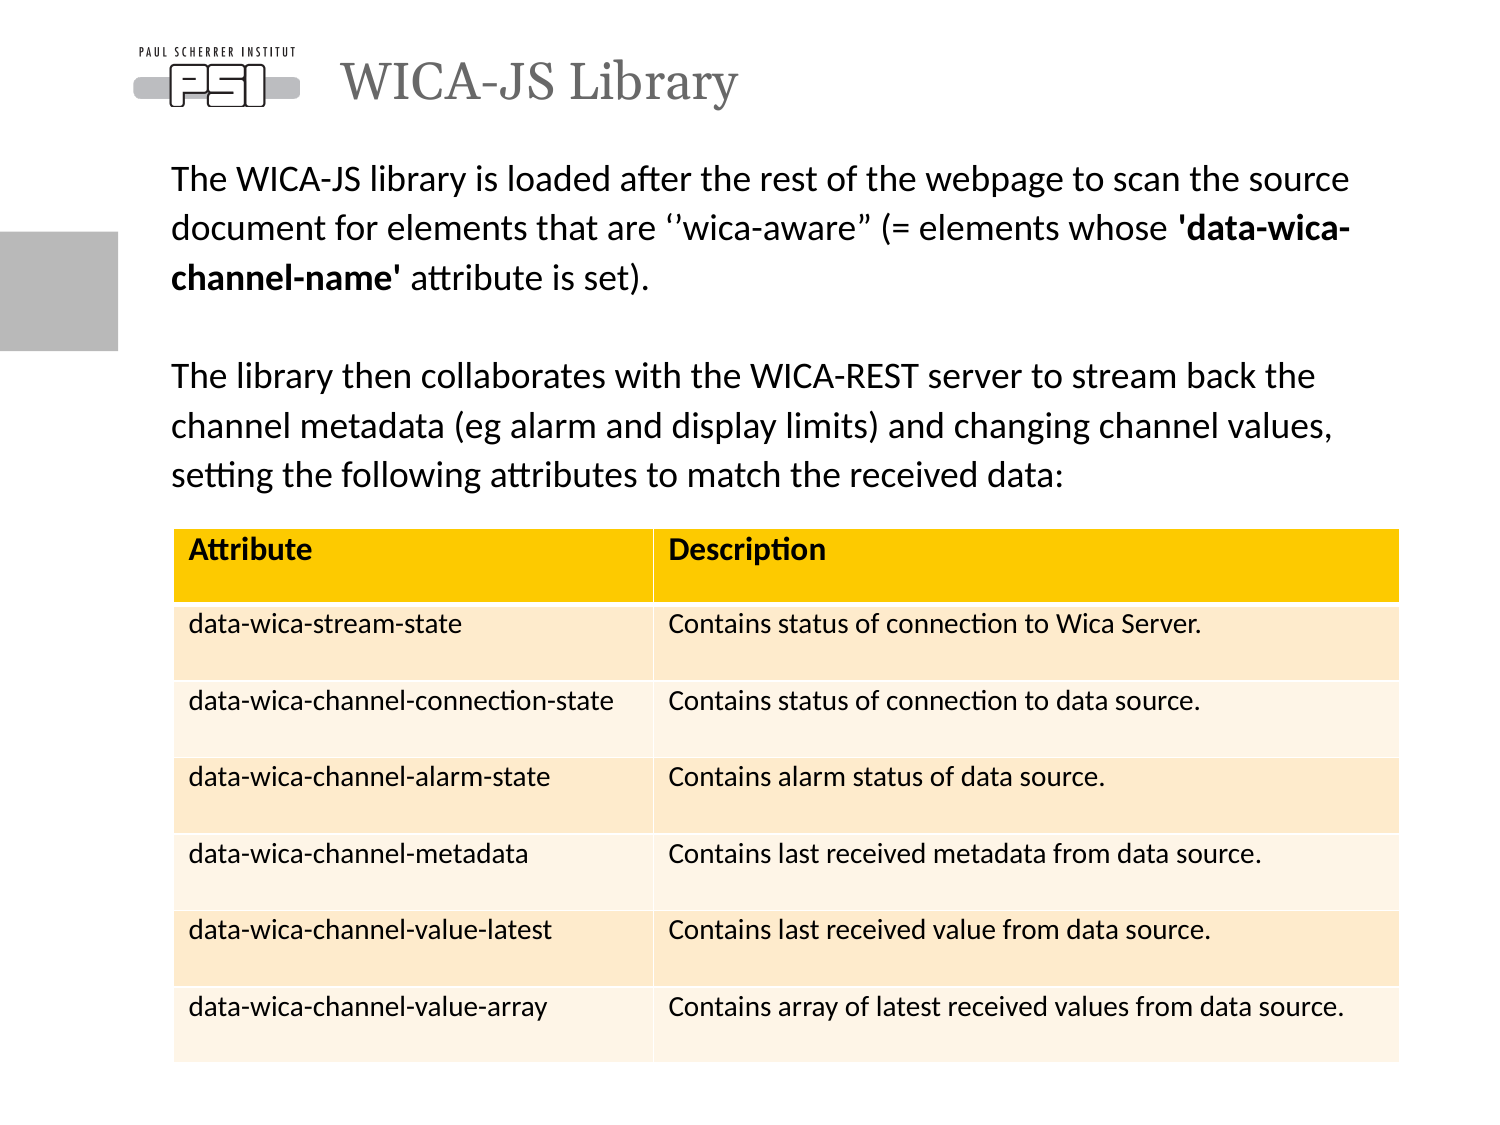

# WICA-JS Library
The WICA-JS library is loaded after the rest of the webpage to scan the source document for elements that are ‘’wica-aware” (= elements whose 'data-wica-channel-name' attribute is set).

The library then collaborates with the WICA-REST server to stream back the channel metadata (eg alarm and display limits) and changing channel values, setting the following attributes to match the received data:

| Attribute | Description |
| --- | --- |
| data-wica-stream-state | Contains status of connection to Wica Server. |
| data-wica-channel-connection-state | Contains status of connection to data source. |
| data-wica-channel-alarm-state | Contains alarm status of data source. |
| data-wica-channel-metadata | Contains last received metadata from data source. |
| data-wica-channel-value-latest | Contains last received value from data source. |
| data-wica-channel-value-array | Contains array of latest received values from data source. |